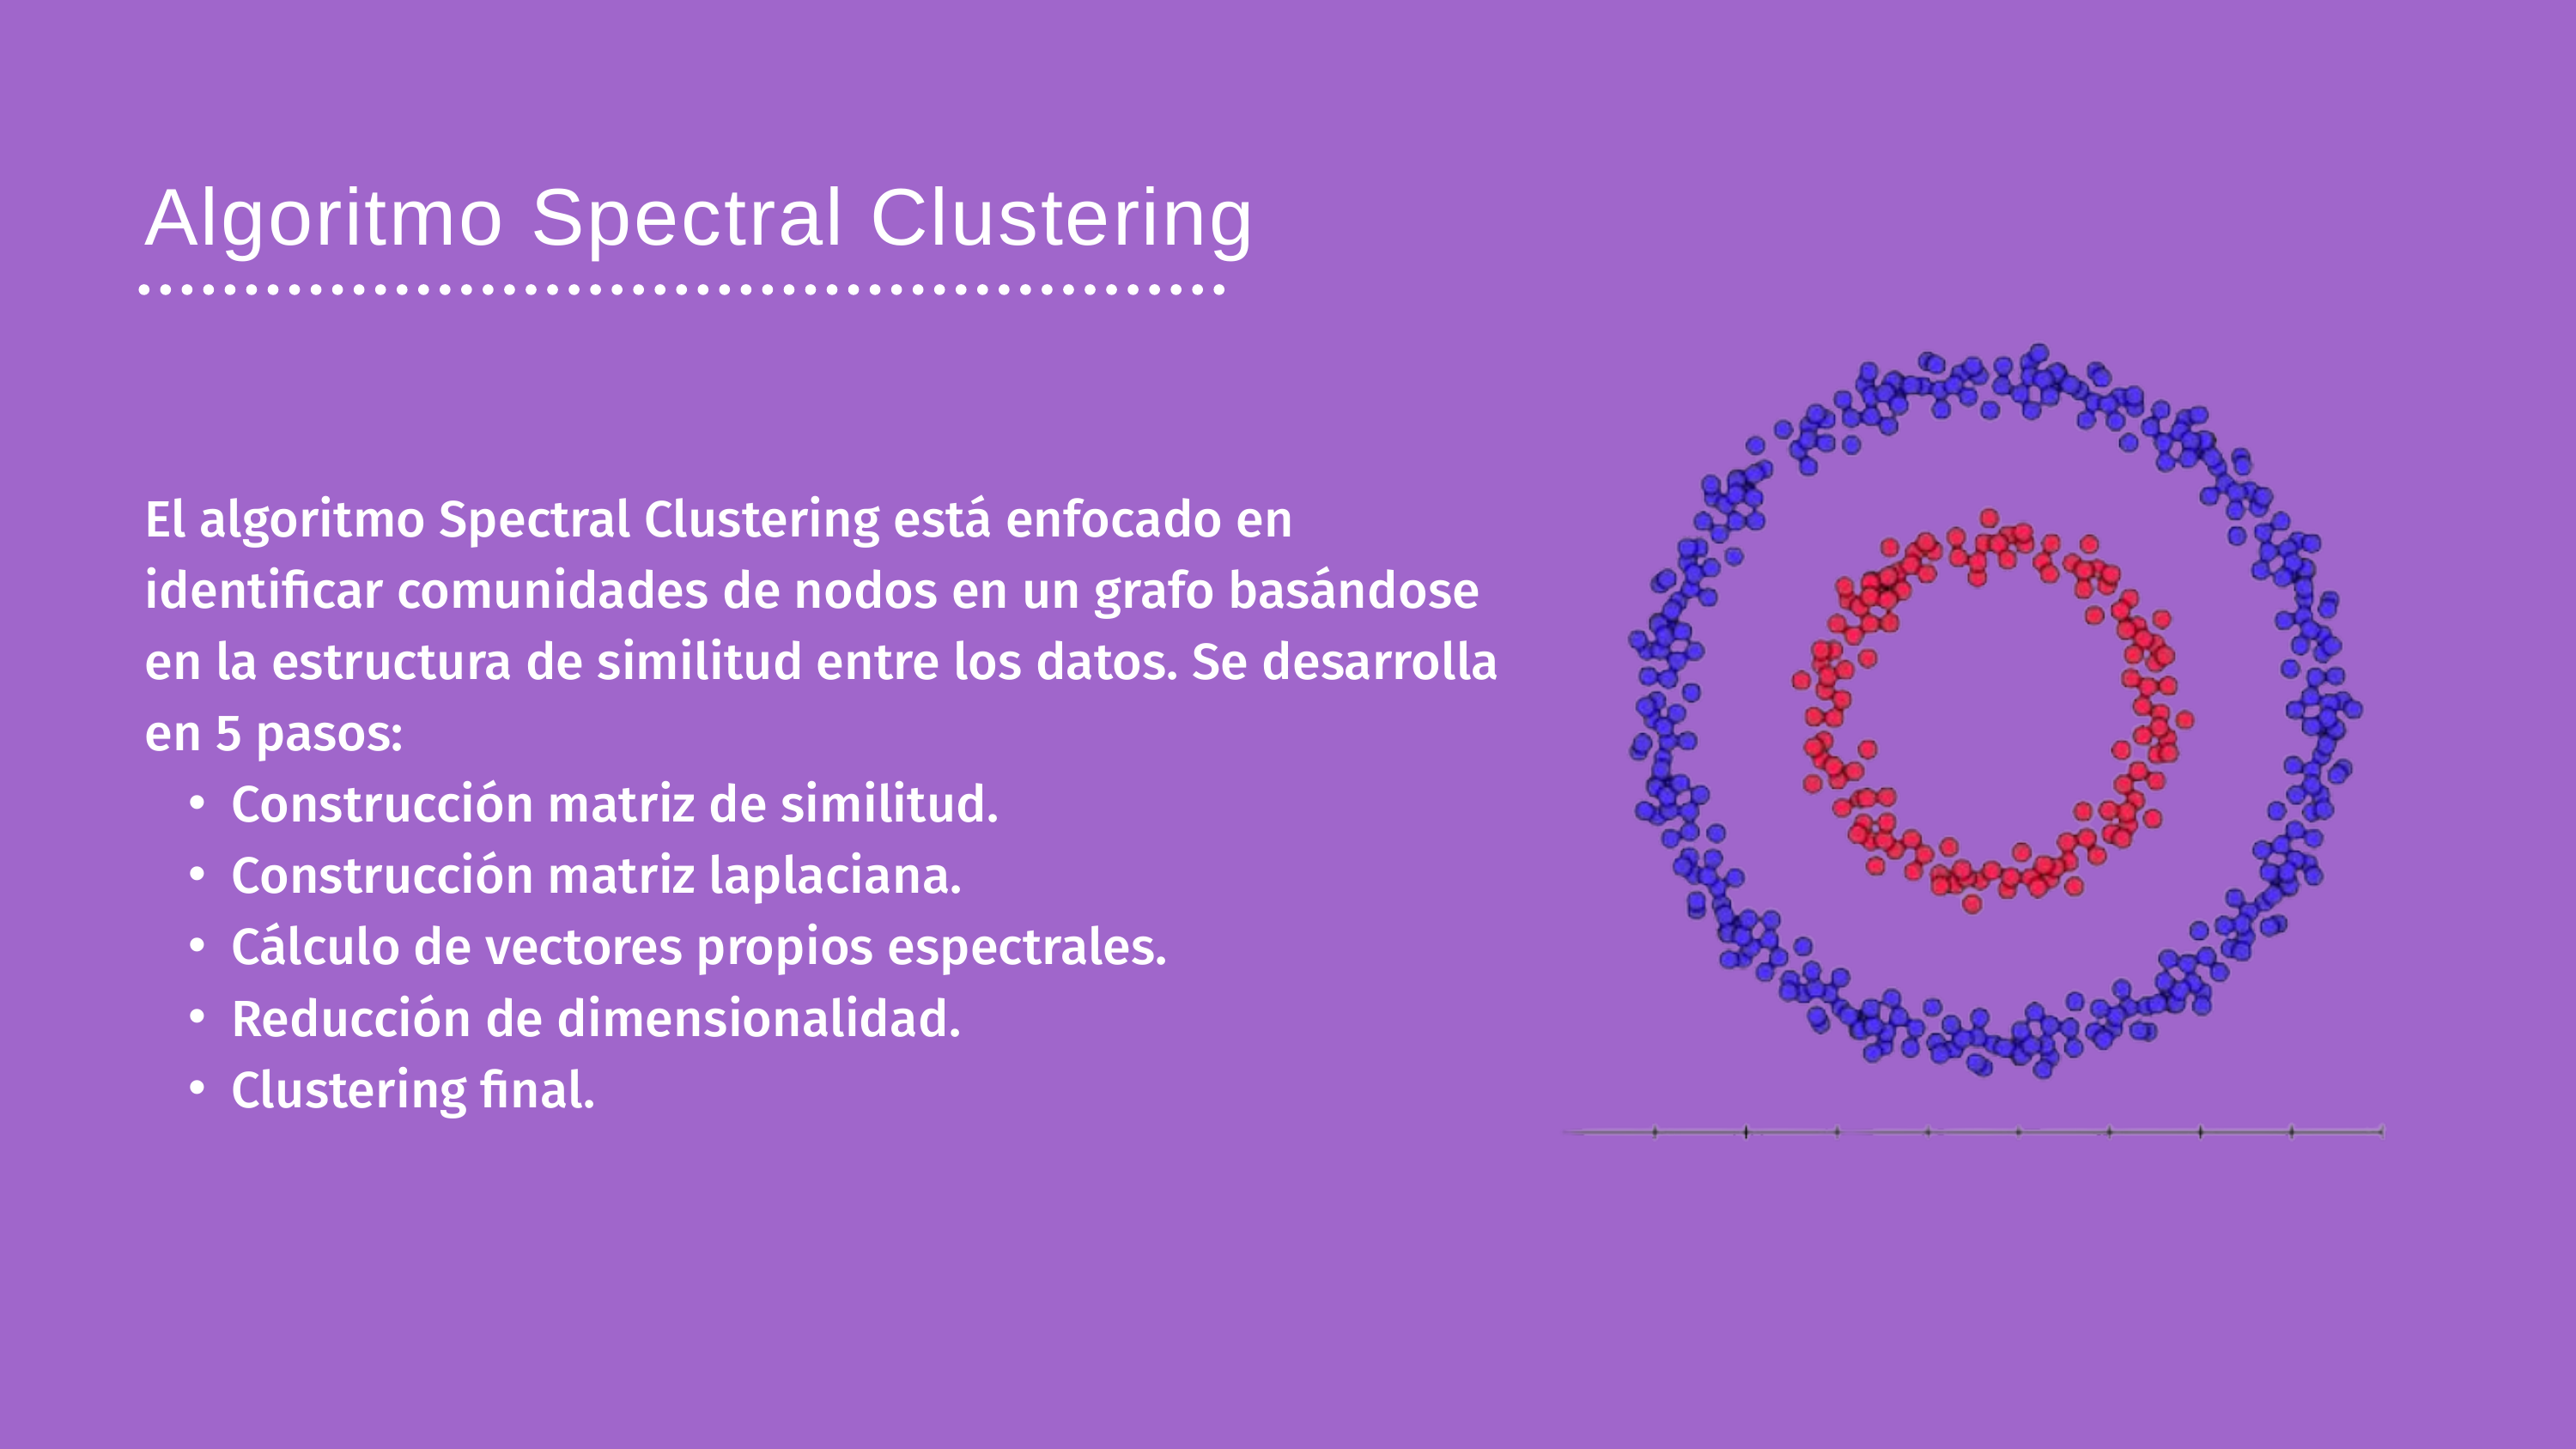

Algoritmo Spectral Clustering

El algoritmo Spectral Clustering está enfocado en identificar comunidades de nodos en un grafo basándose en la estructura de similitud entre los datos. Se desarrolla en 5 pasos:
Construcción matriz de similitud.
Construcción matriz laplaciana.
Cálculo de vectores propios espectrales.
Reducción de dimensionalidad.
Clustering final.